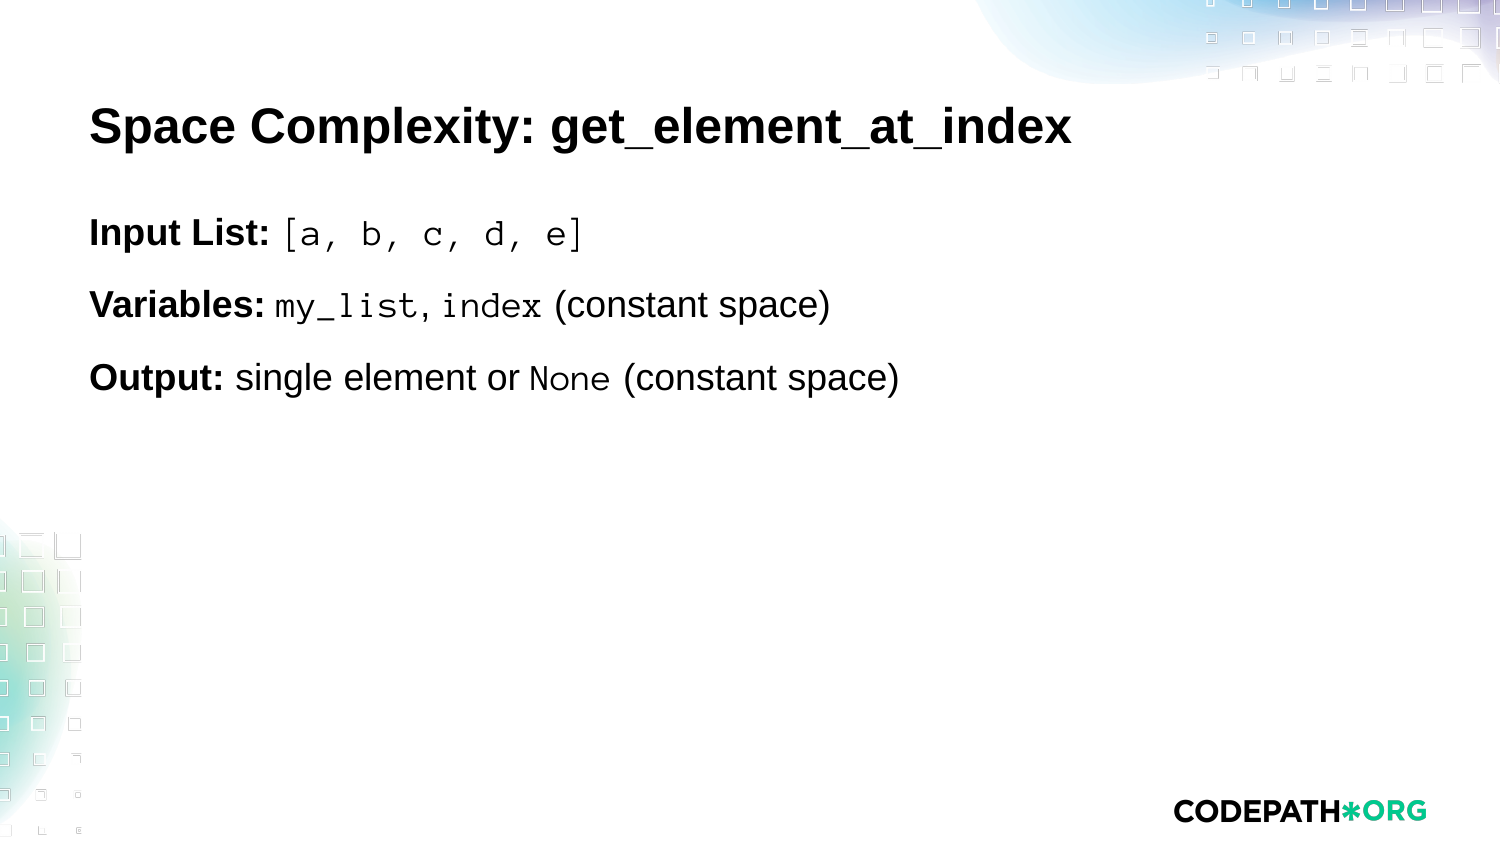

# Space Complexity: get_element_at_index
Input List: [a, b, c, d, e]
Variables: my_list, index (constant space)
Output: single element or None (constant space)